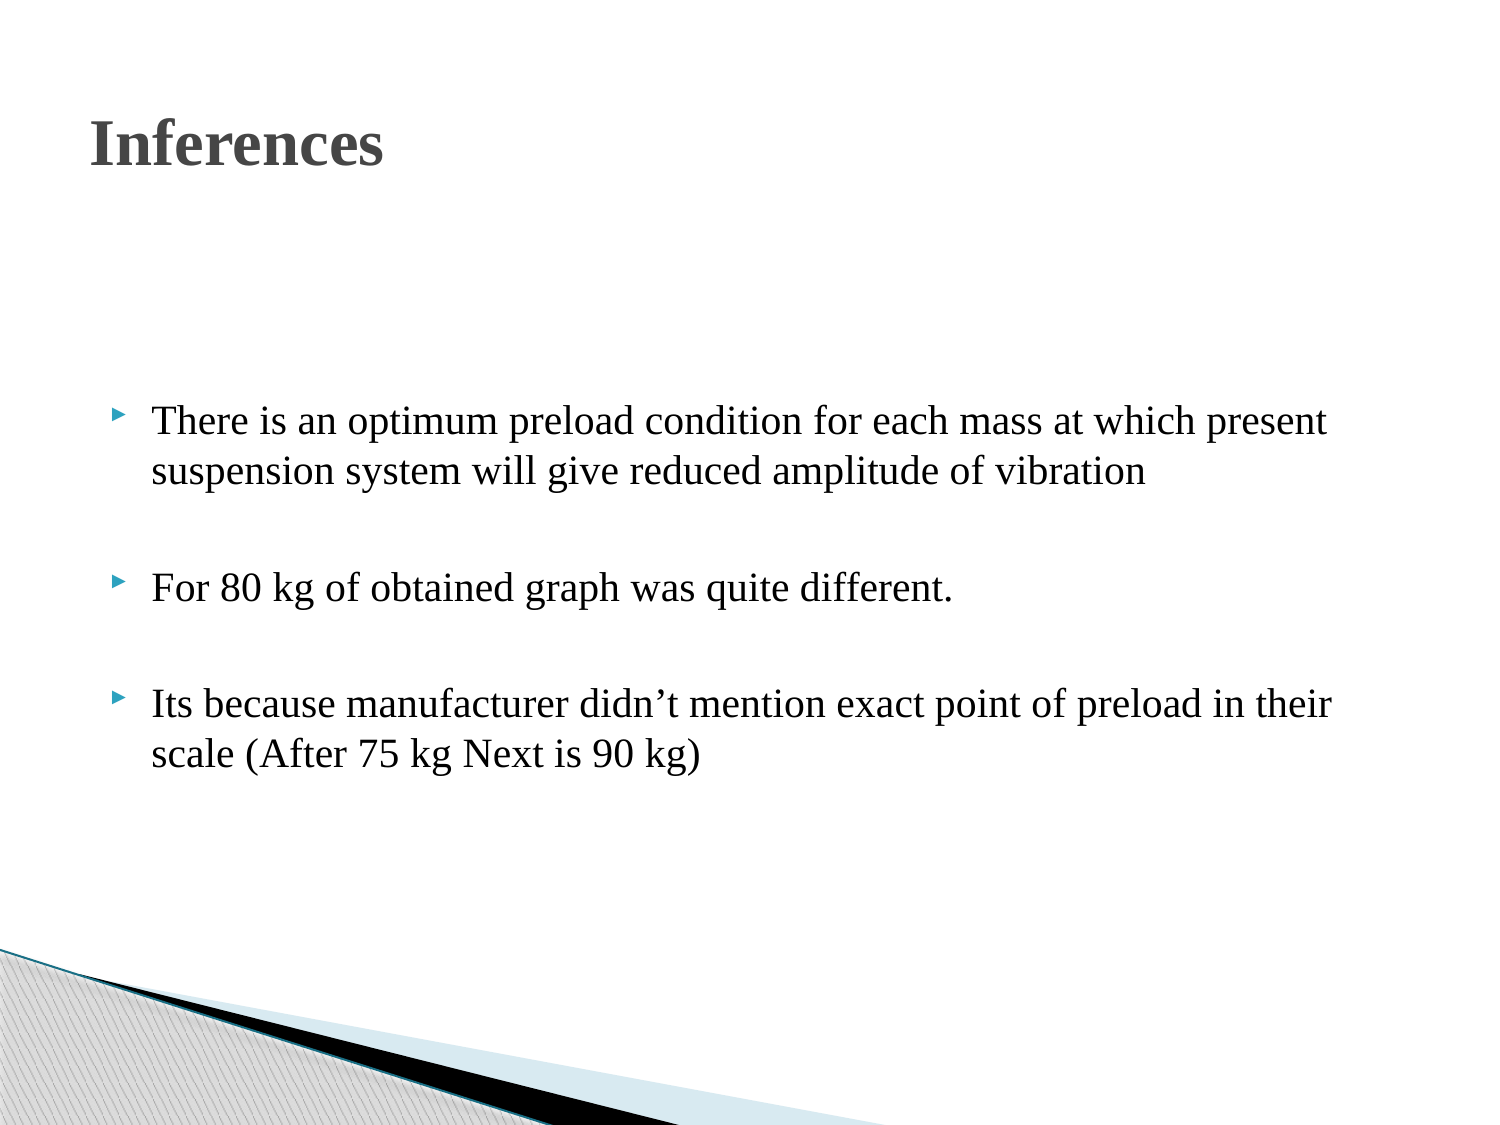

# Inferences
There is an optimum preload condition for each mass at which present suspension system will give reduced amplitude of vibration

For 80 kg of obtained graph was quite different.

Its because manufacturer didn’t mention exact point of preload in their scale (After 75 kg Next is 90 kg)